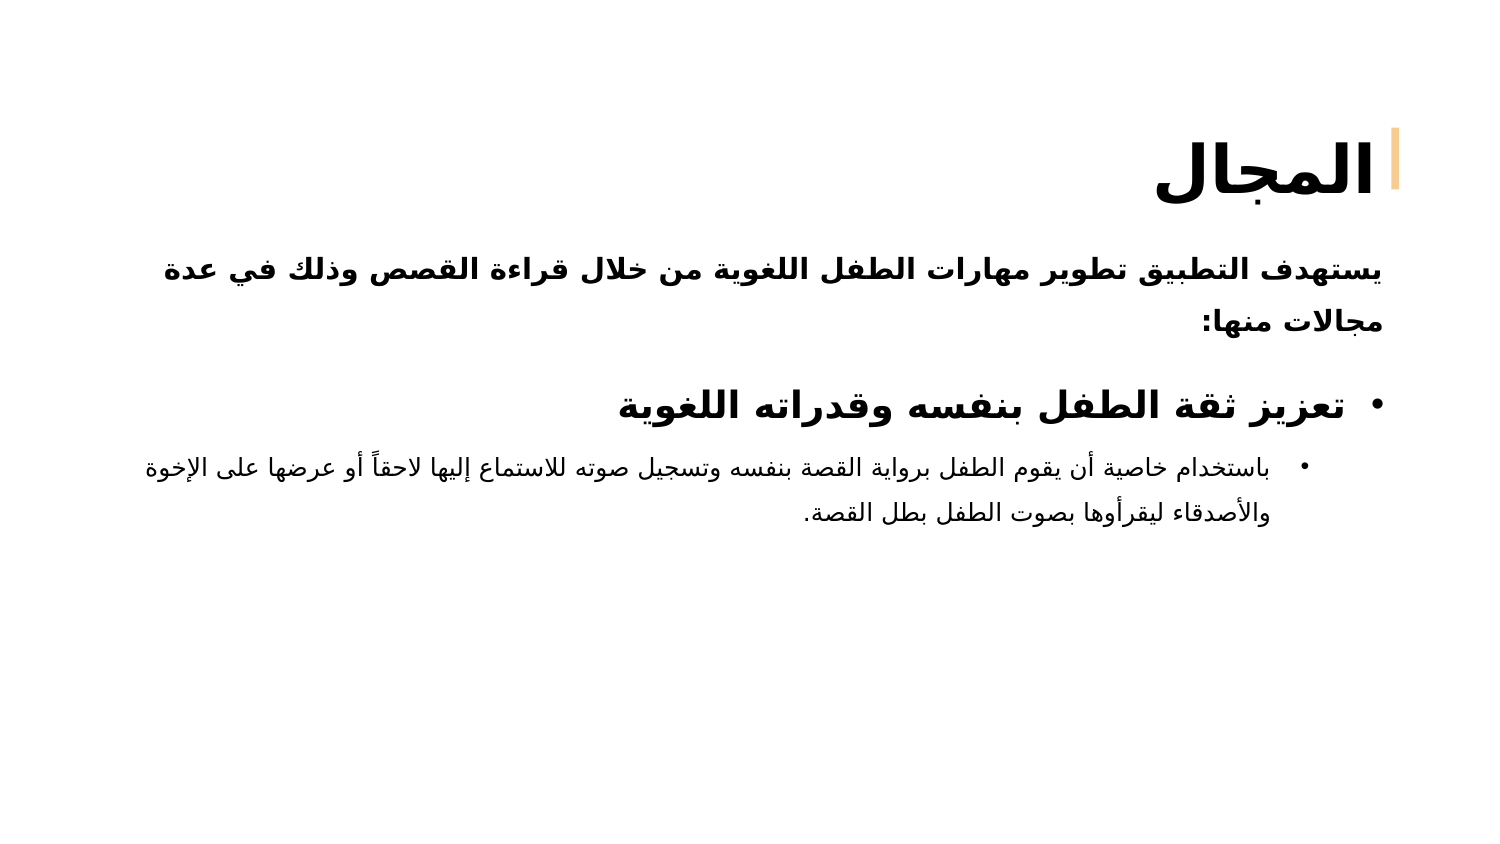

# المجال

يستهدف التطبيق تطوير مهارات الطفل اللغوية من خلال قراءة القصص وذلك في عدة مجالات منها:
تعزيز ثقة الطفل بنفسه وقدراته اللغوية
باستخدام خاصية أن يقوم الطفل برواية القصة بنفسه وتسجيل صوته للاستماع إليها لاحقاً أو عرضها على الإخوة والأصدقاء ليقرأوها بصوت الطفل بطل القصة.